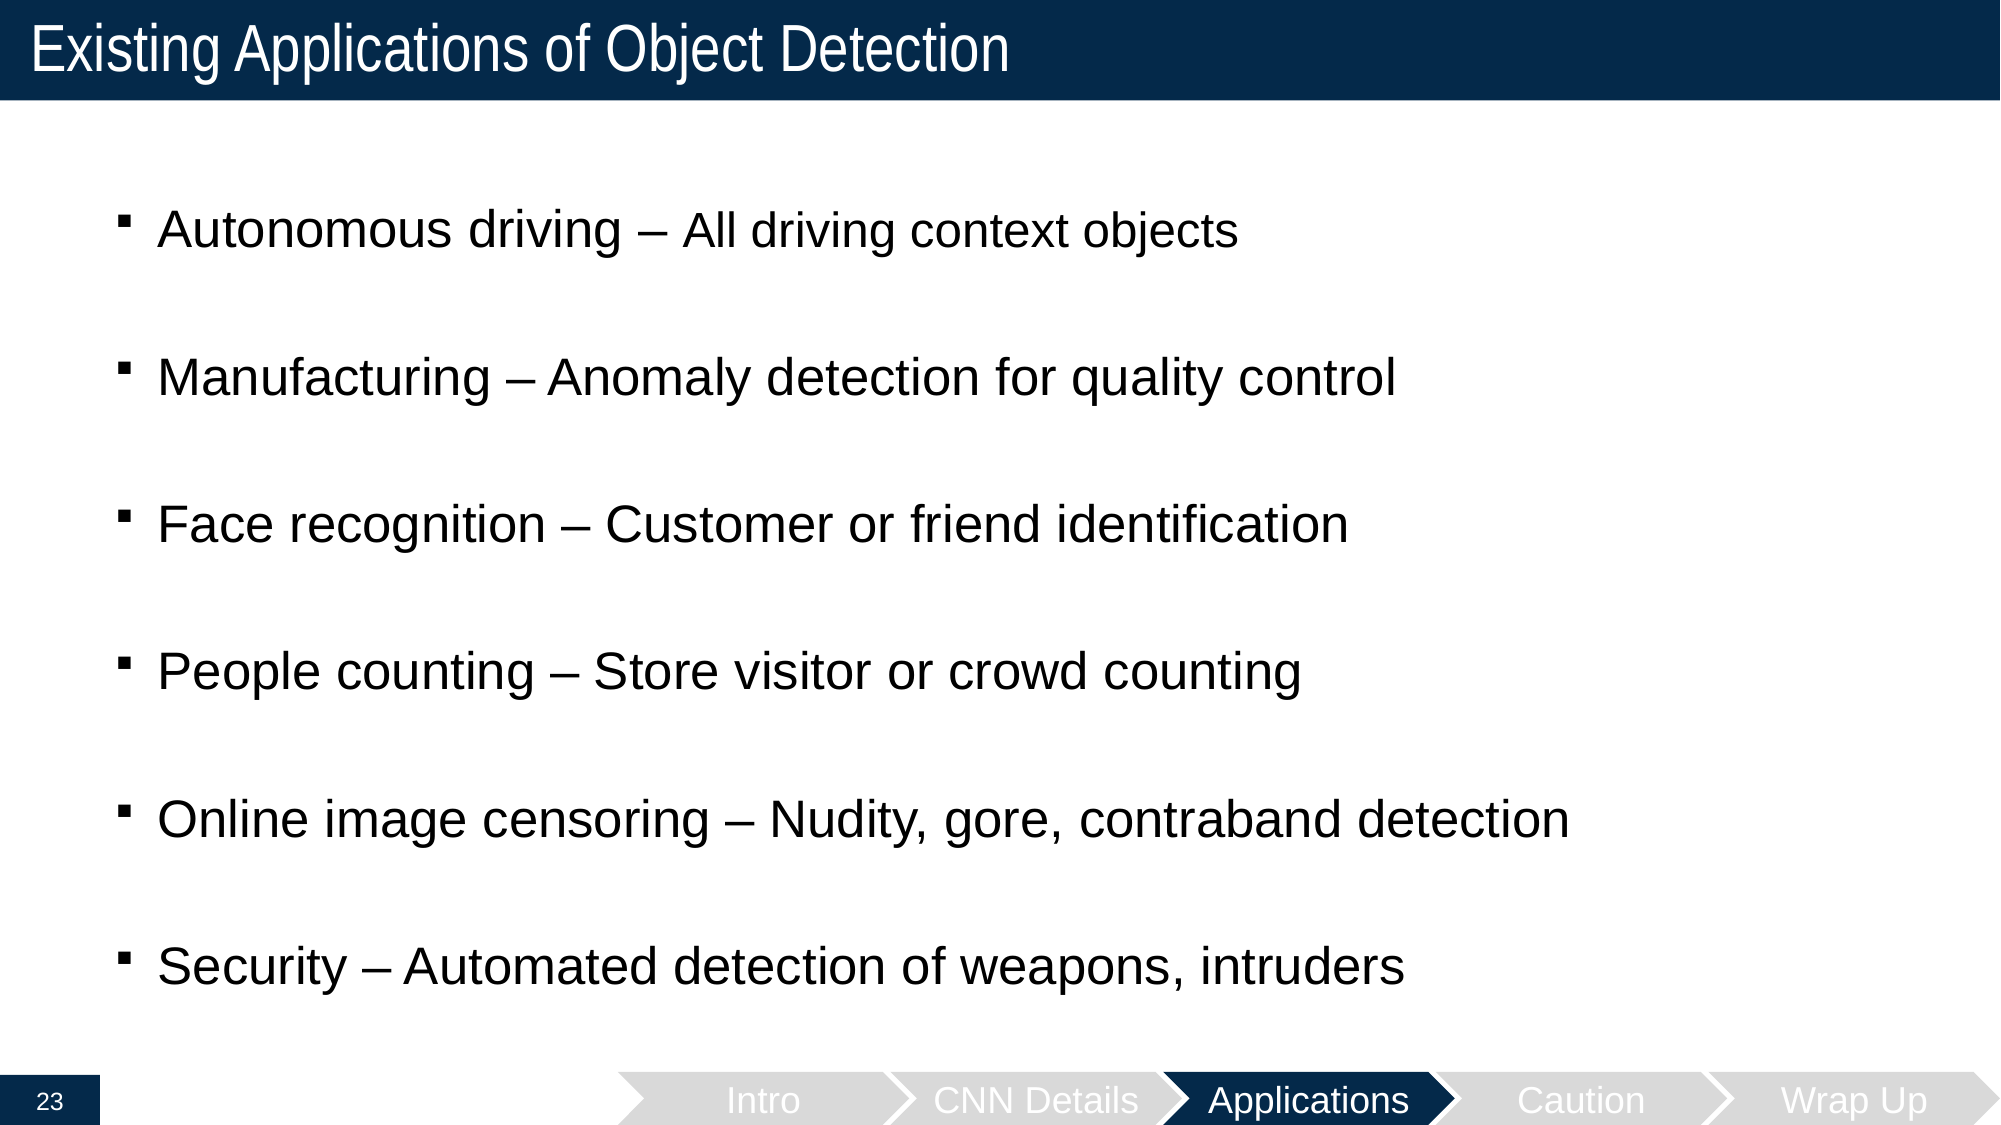

# Existing Applications of Object Detection
Autonomous driving – All driving context objects

Manufacturing – Anomaly detection for quality control

Face recognition – Customer or friend identification

People counting – Store visitor or crowd counting

Online image censoring – Nudity, gore, contraband detection

Security – Automated detection of weapons, intruders
Intro
CNN Details
Applications
Caution
Wrap Up
23